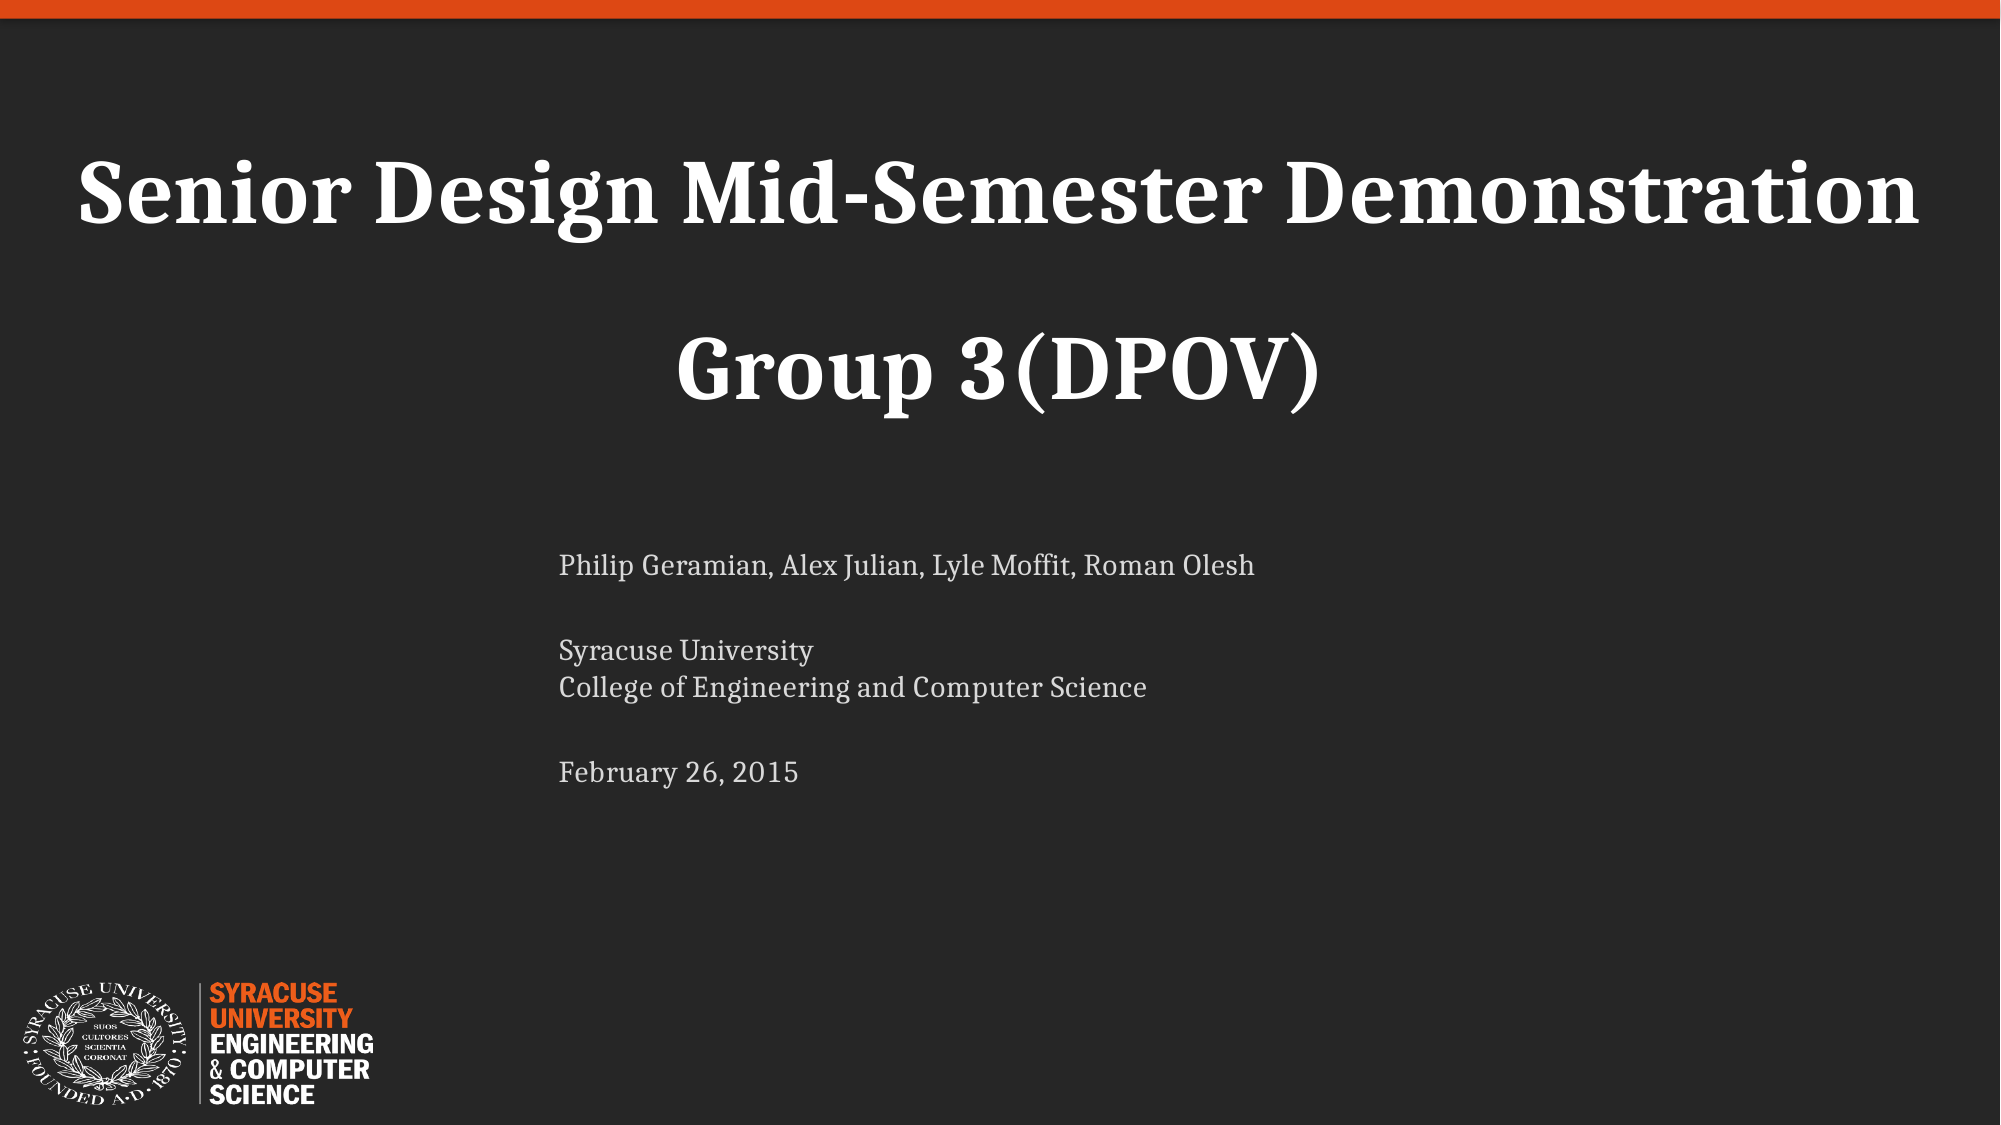

# Senior Design Mid-Semester Demonstration Group 3(DPOV)
Philip Geramian, Alex Julian, Lyle Moffit, Roman Olesh

Syracuse University
College of Engineering and Computer Science

February 26, 2015